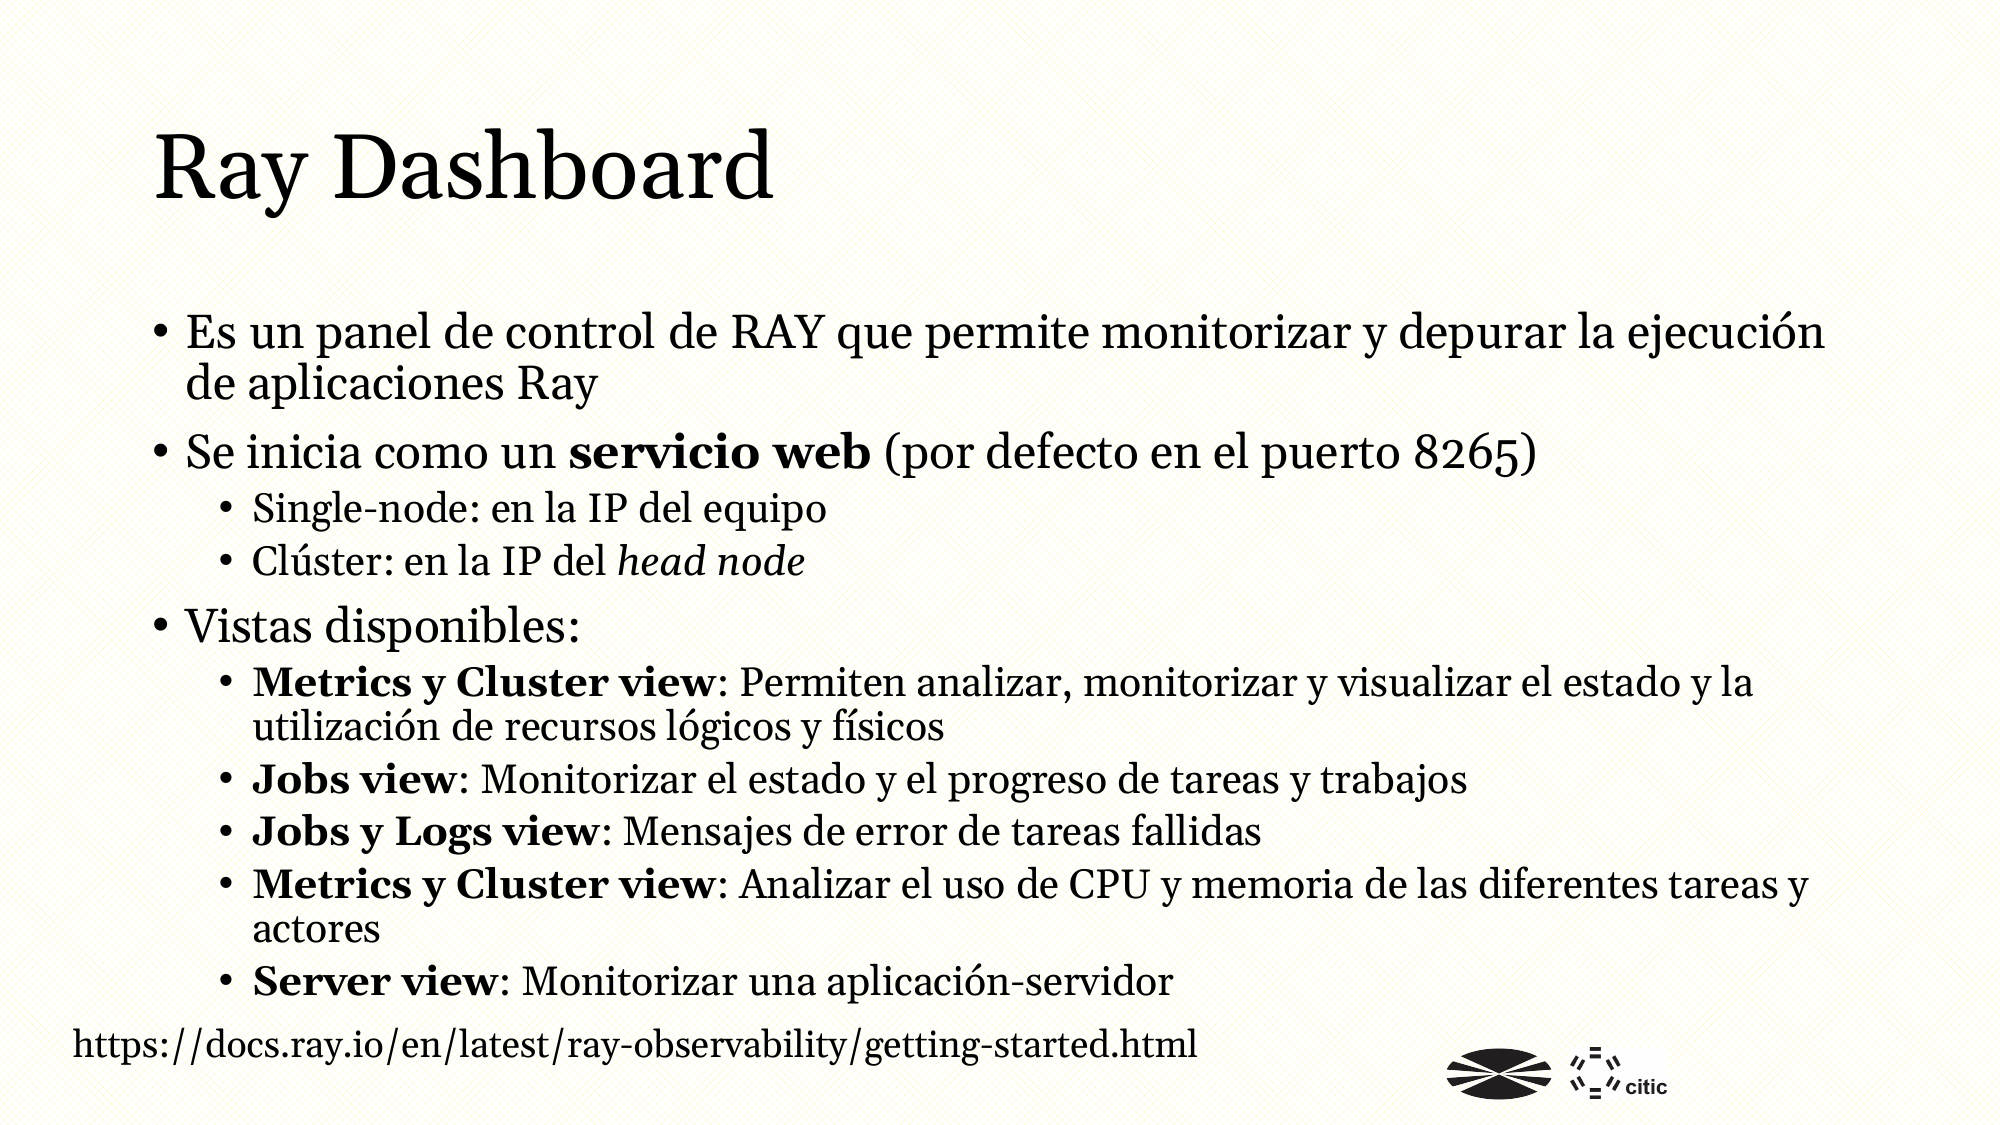

# Ray Dashboard
Es un panel de control de RAY que permite monitorizar y depurar la ejecución de aplicaciones Ray
Se inicia como un servicio web (por defecto en el puerto 8265)
Single-node: en la IP del equipo
Clúster: en la IP del head node
Vistas disponibles:
Metrics y Cluster view: Permiten analizar, monitorizar y visualizar el estado y la utilización de recursos lógicos y físicos
Jobs view: Monitorizar el estado y el progreso de tareas y trabajos
Jobs y Logs view: Mensajes de error de tareas fallidas
Metrics y Cluster view: Analizar el uso de CPU y memoria de las diferentes tareas y actores
Server view: Monitorizar una aplicación-servidor
https://docs.ray.io/en/latest/ray-observability/getting-started.html